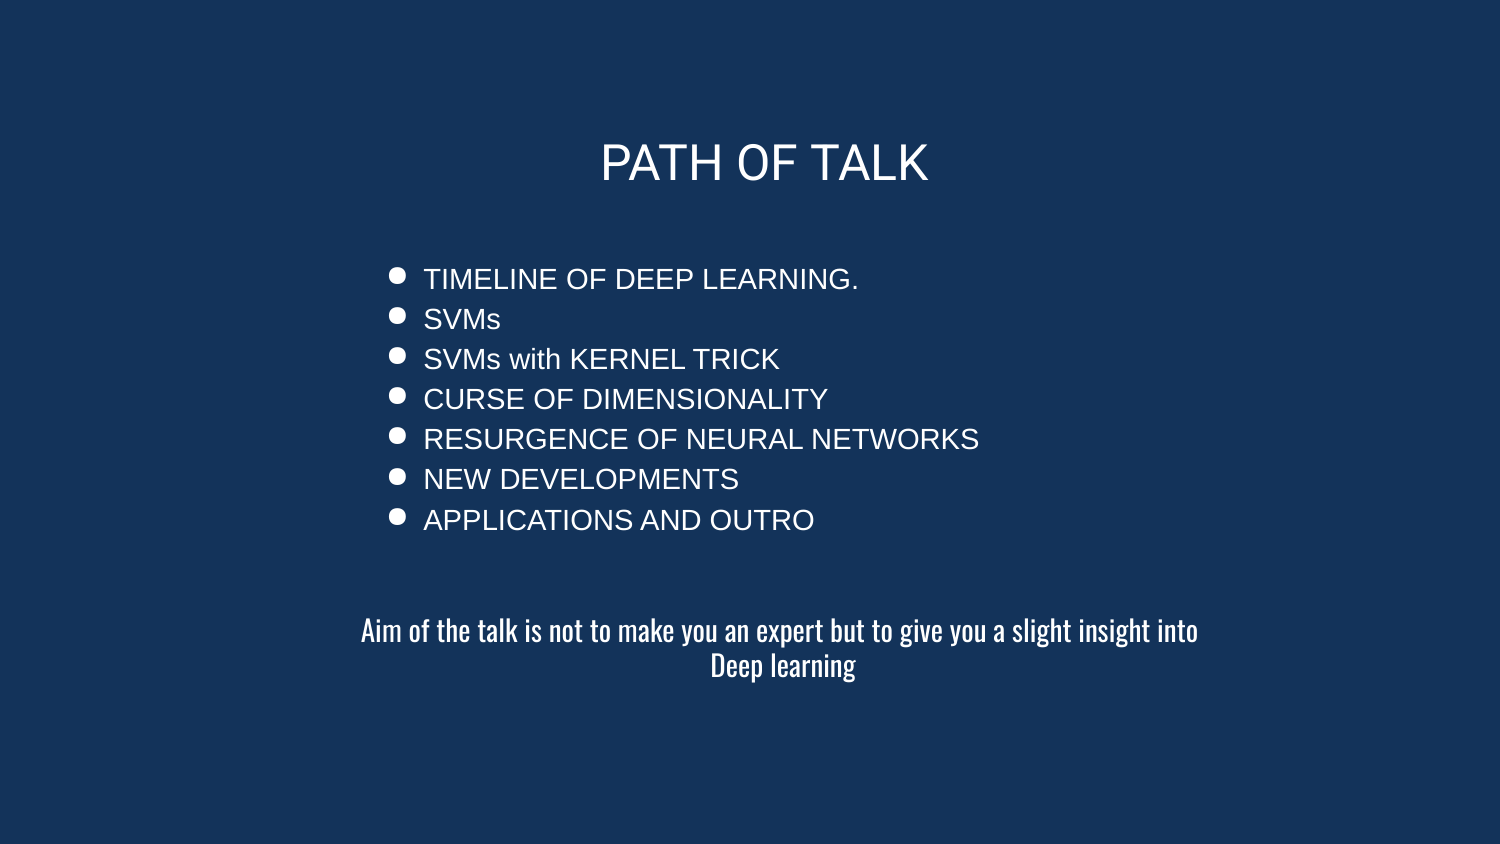

PATH OF TALK
TIMELINE OF DEEP LEARNING.
SVMs
SVMs with KERNEL TRICK
CURSE OF DIMENSIONALITY
RESURGENCE OF NEURAL NETWORKS
NEW DEVELOPMENTS
APPLICATIONS AND OUTRO
Aim of the talk is not to make you an expert but to give you a slight insight into
Deep learning